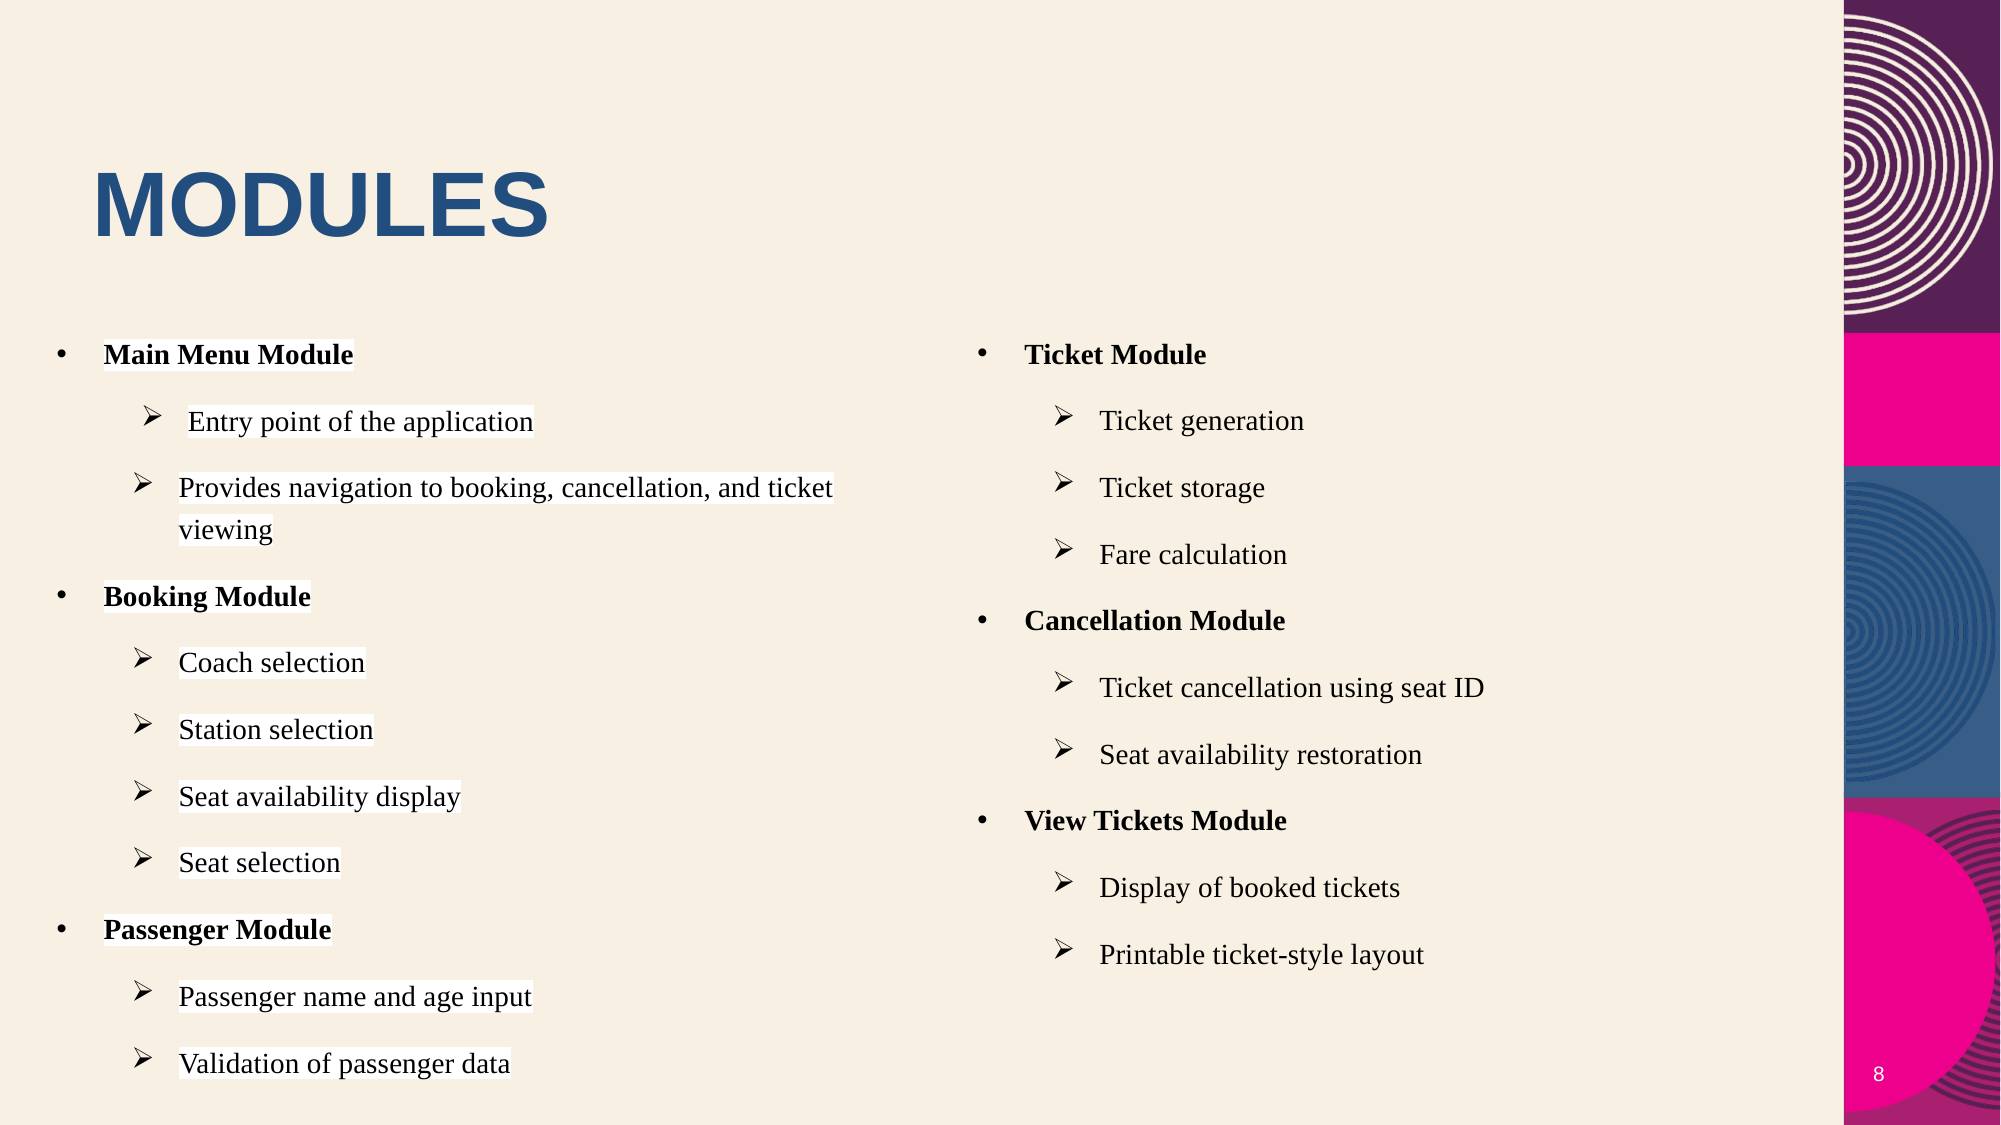

# Modules
Ticket Module
Ticket generation
Ticket storage
Fare calculation
Cancellation Module
Ticket cancellation using seat ID
Seat availability restoration
View Tickets Module
Display of booked tickets
Printable ticket-style layout

Main Menu Module
Entry point of the application
Provides navigation to booking, cancellation, and ticket viewing
Booking Module
Coach selection
Station selection
Seat availability display
Seat selection
Passenger Module
Passenger name and age input
Validation of passenger data

8